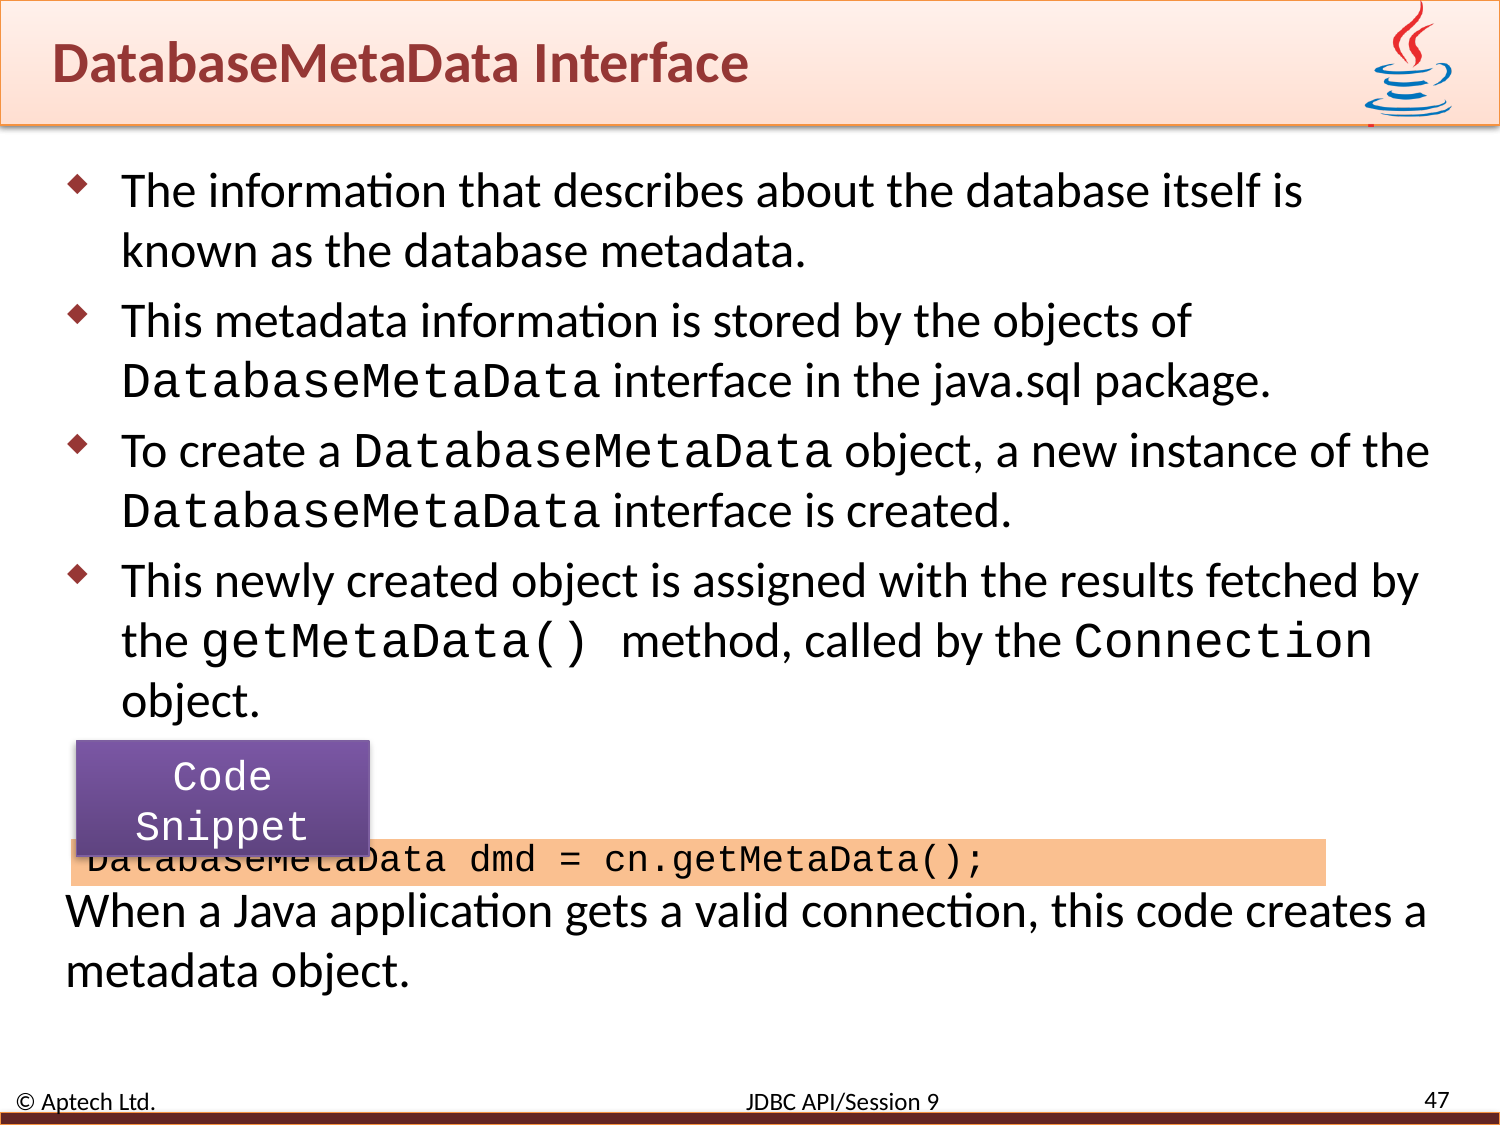

# DatabaseMetaData Interface
The information that describes about the database itself is known as the database metadata.
This metadata information is stored by the objects of DatabaseMetaData interface in the java.sql package.
To create a DatabaseMetaData object, a new instance of the DatabaseMetaData interface is created.
This newly created object is assigned with the results fetched by the getMetaData() method, called by the Connection object.

When a Java application gets a valid connection, this code creates a metadata object.
Code Snippet
DatabaseMetaData dmd = cn.getMetaData();
47
© Aptech Ltd.                                                                                                       JDBC API/Session 9